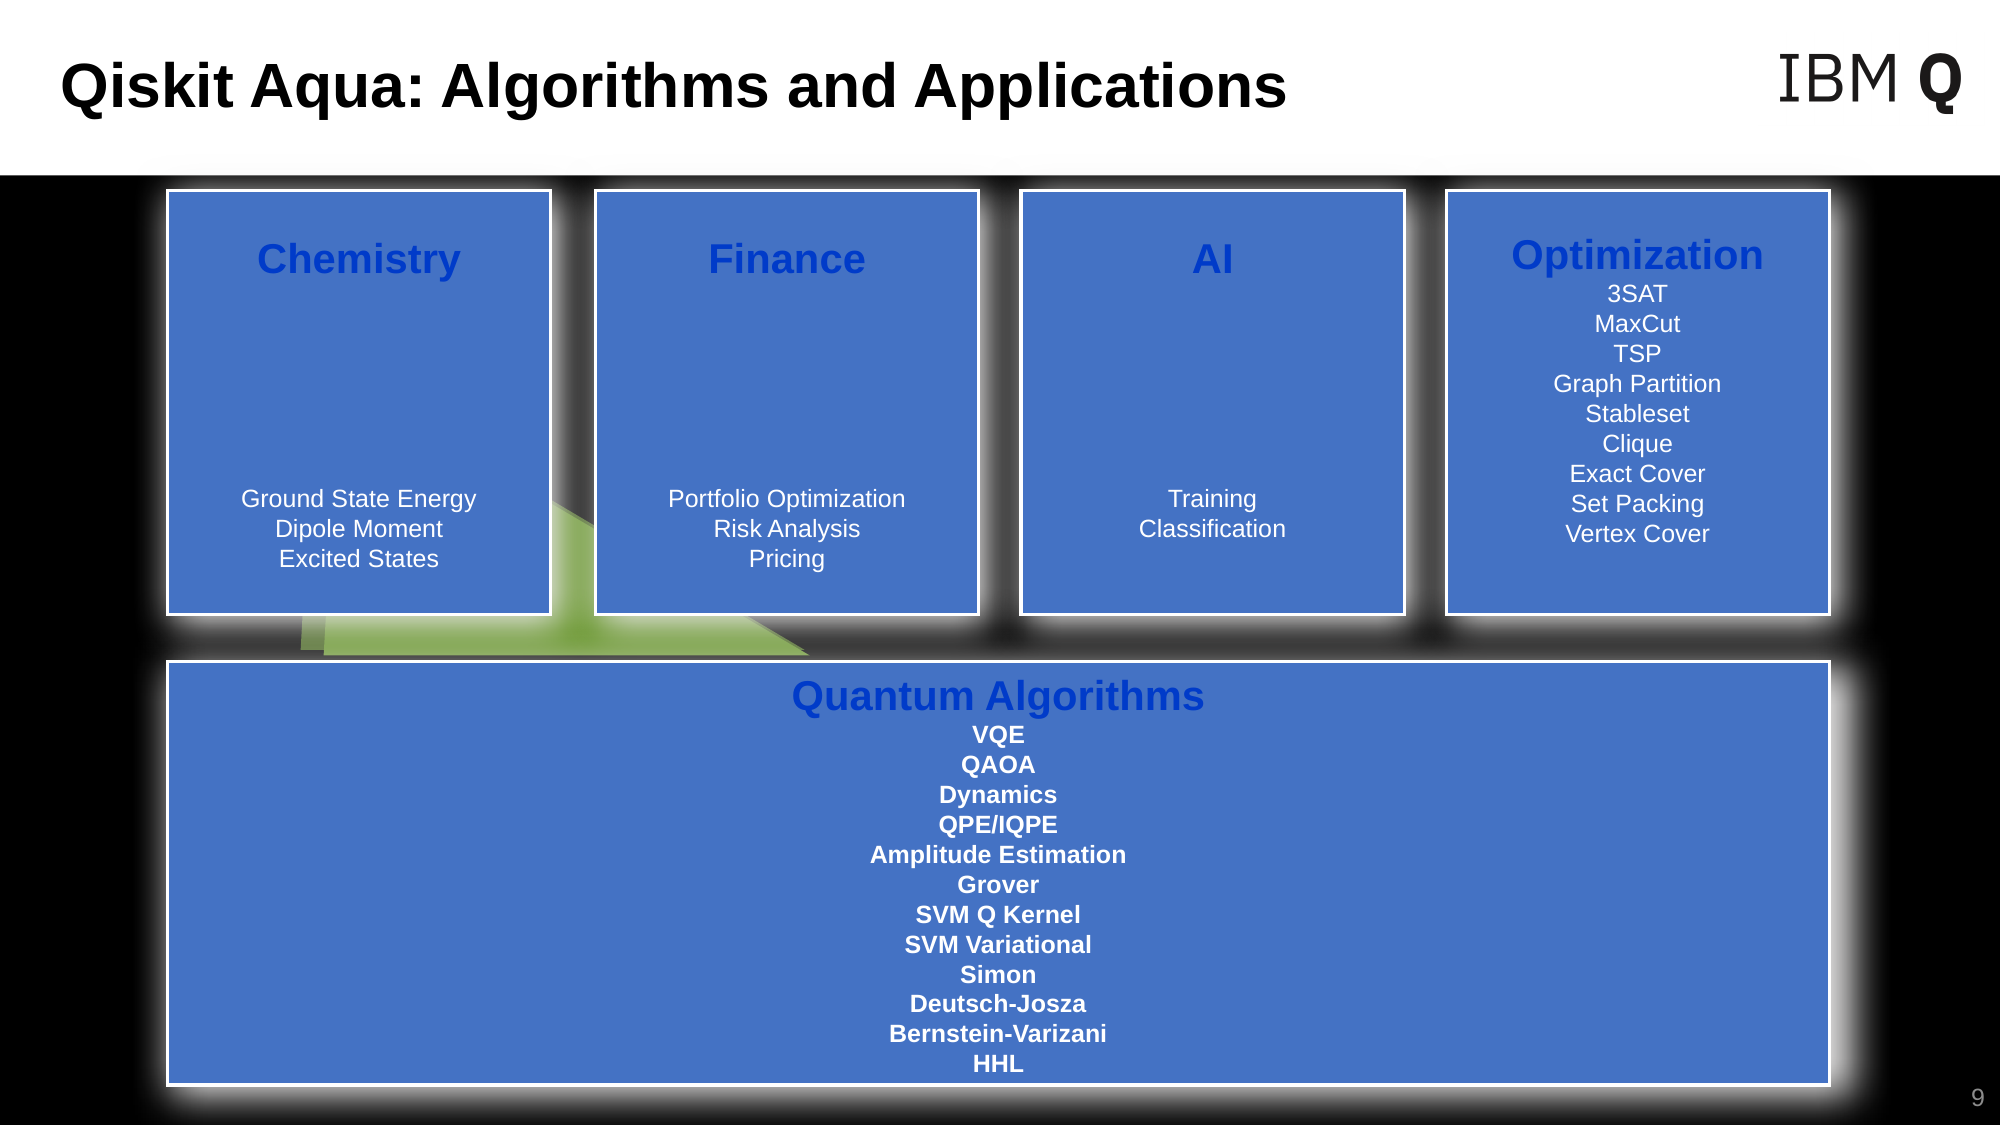

# Qiskit Aqua: Algorithms and Applications
Chemistry

Ground State Energy
Dipole Moment
Excited States
Finance

Portfolio Optimization
Risk Analysis
Pricing
AI

Training
Classification

Optimization
3SAT
MaxCut
TSP
Graph Partition
Stableset
Clique
Exact Cover
Set Packing
Vertex Cover

Quantum Algorithms
VQE
QAOA
Dynamics
QPE/IQPE
Amplitude Estimation
Grover
SVM Q Kernel
SVM Variational
Simon
Deutsch-Josza
Bernstein-Varizani
HHL

9
February 2017